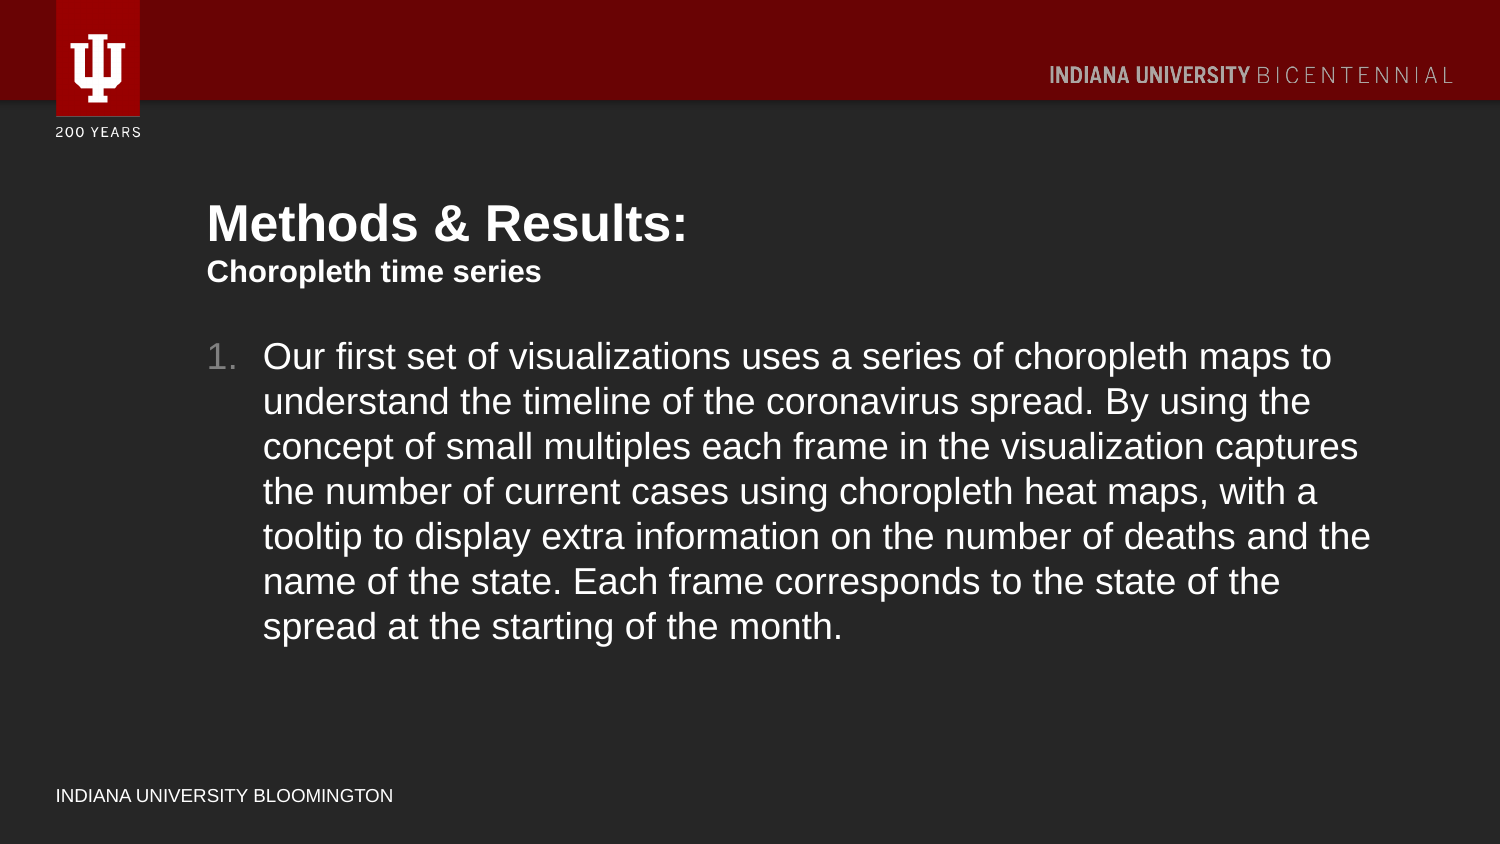

# Methods & Results: Choropleth time series
Our first set of visualizations uses a series of choropleth maps to understand the timeline of the coronavirus spread. By using the concept of small multiples each frame in the visualization captures the number of current cases using choropleth heat maps, with a tooltip to display extra information on the number of deaths and the name of the state. Each frame corresponds to the state of the spread at the starting of the month.